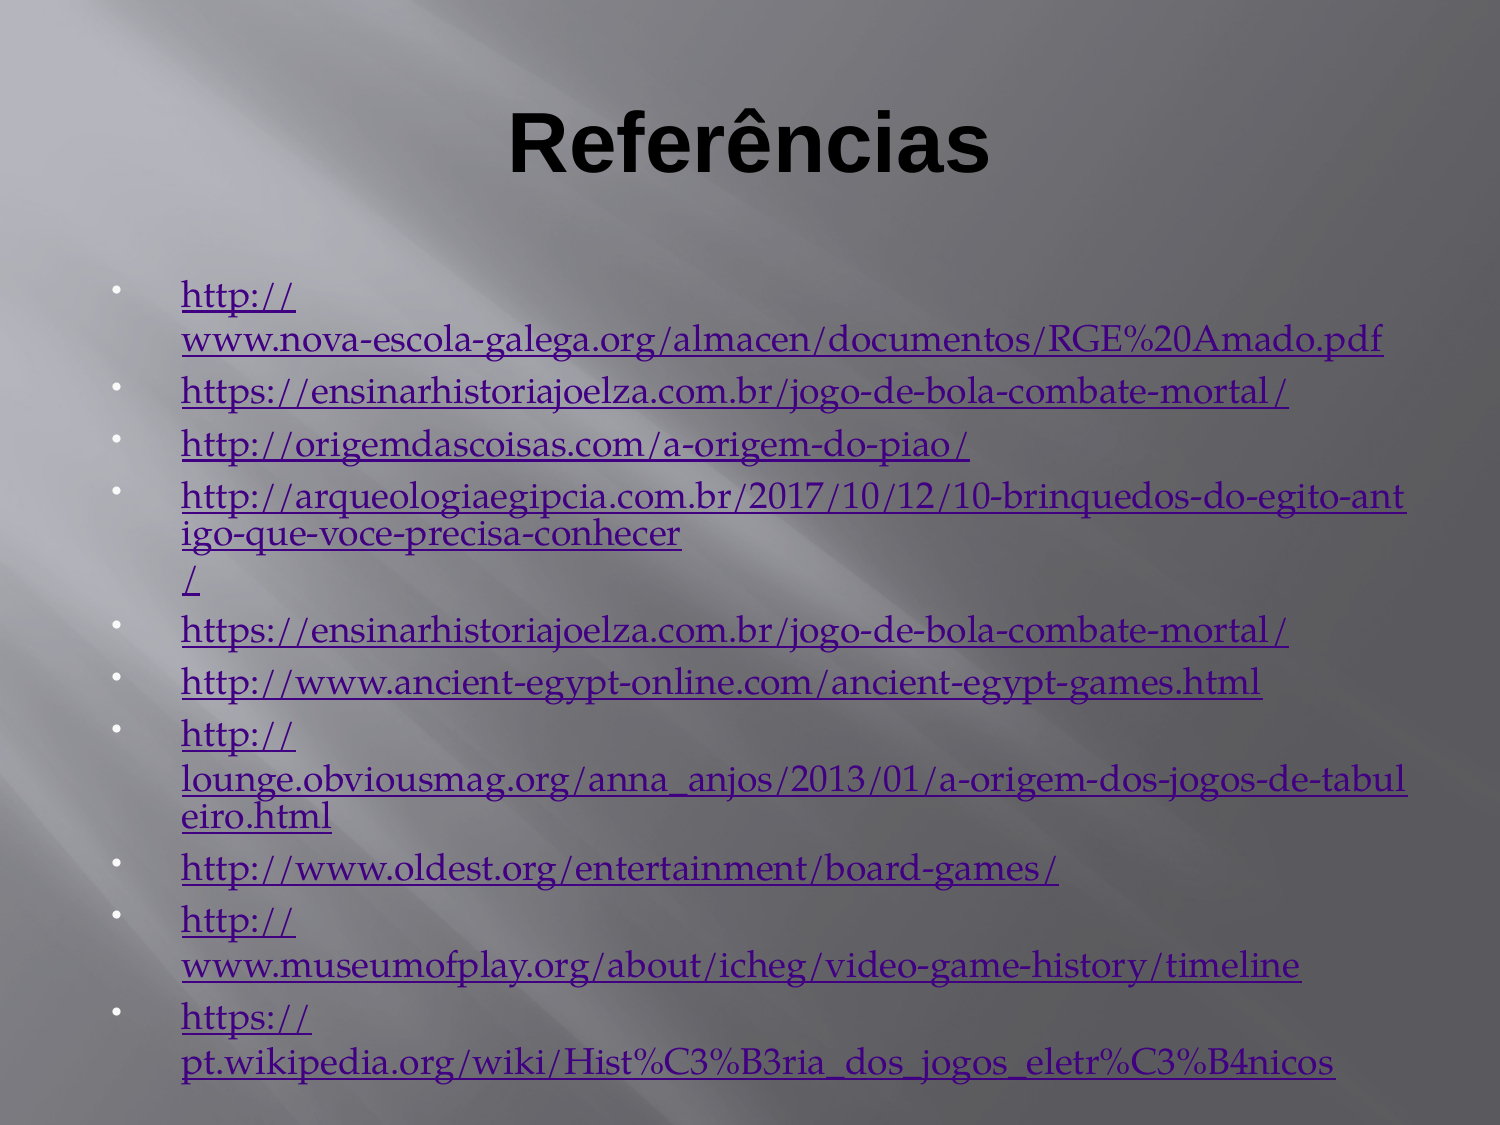

# Referências
http://www.nova-escola-galega.org/almacen/documentos/RGE%20Amado.pdf
https://ensinarhistoriajoelza.com.br/jogo-de-bola-combate-mortal/
http://origemdascoisas.com/a-origem-do-piao/
http://arqueologiaegipcia.com.br/2017/10/12/10-brinquedos-do-egito-antigo-que-voce-precisa-conhecer/
https://ensinarhistoriajoelza.com.br/jogo-de-bola-combate-mortal/
http://www.ancient-egypt-online.com/ancient-egypt-games.html
http://lounge.obviousmag.org/anna_anjos/2013/01/a-origem-dos-jogos-de-tabuleiro.html
http://www.oldest.org/entertainment/board-games/
http://www.museumofplay.org/about/icheg/video-game-history/timeline
https://pt.wikipedia.org/wiki/Hist%C3%B3ria_dos_jogos_eletr%C3%B4nicos